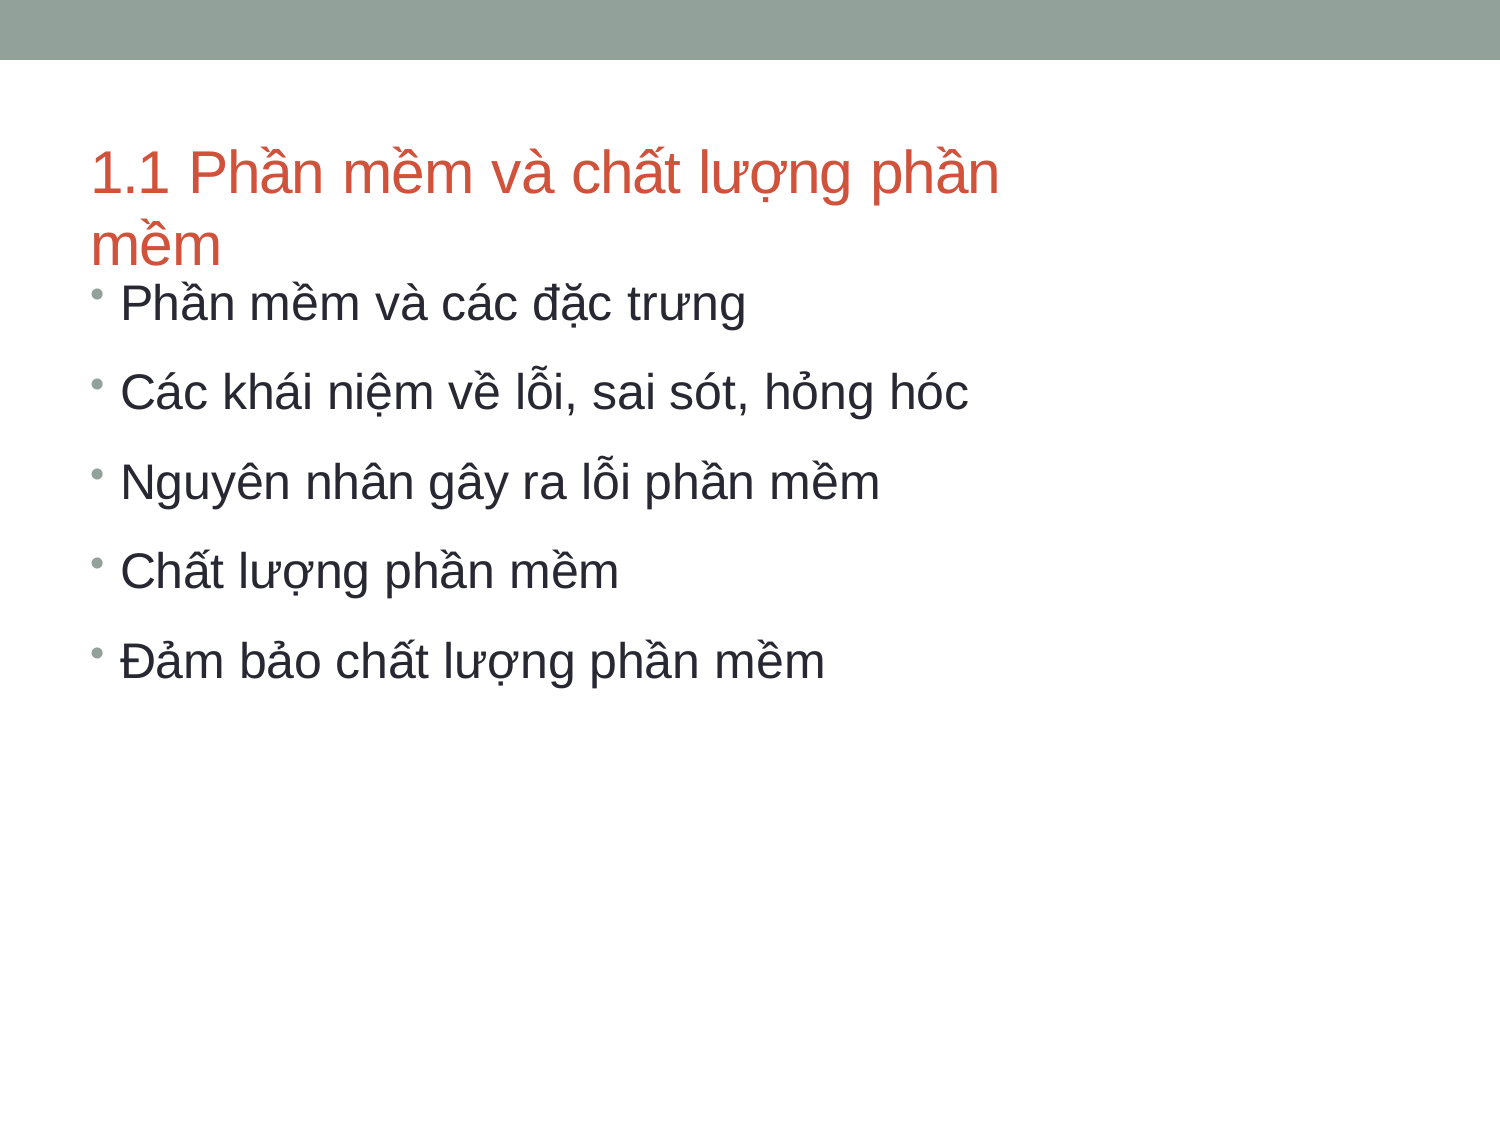

# 1.1 Phần mềm và chất lượng phần mềm
Phần mềm và các đặc trưng
Các khái niệm về lỗi, sai sót, hỏng hóc
Nguyên nhân gây ra lỗi phần mềm
Chất lượng phần mềm
Đảm bảo chất lượng phần mềm